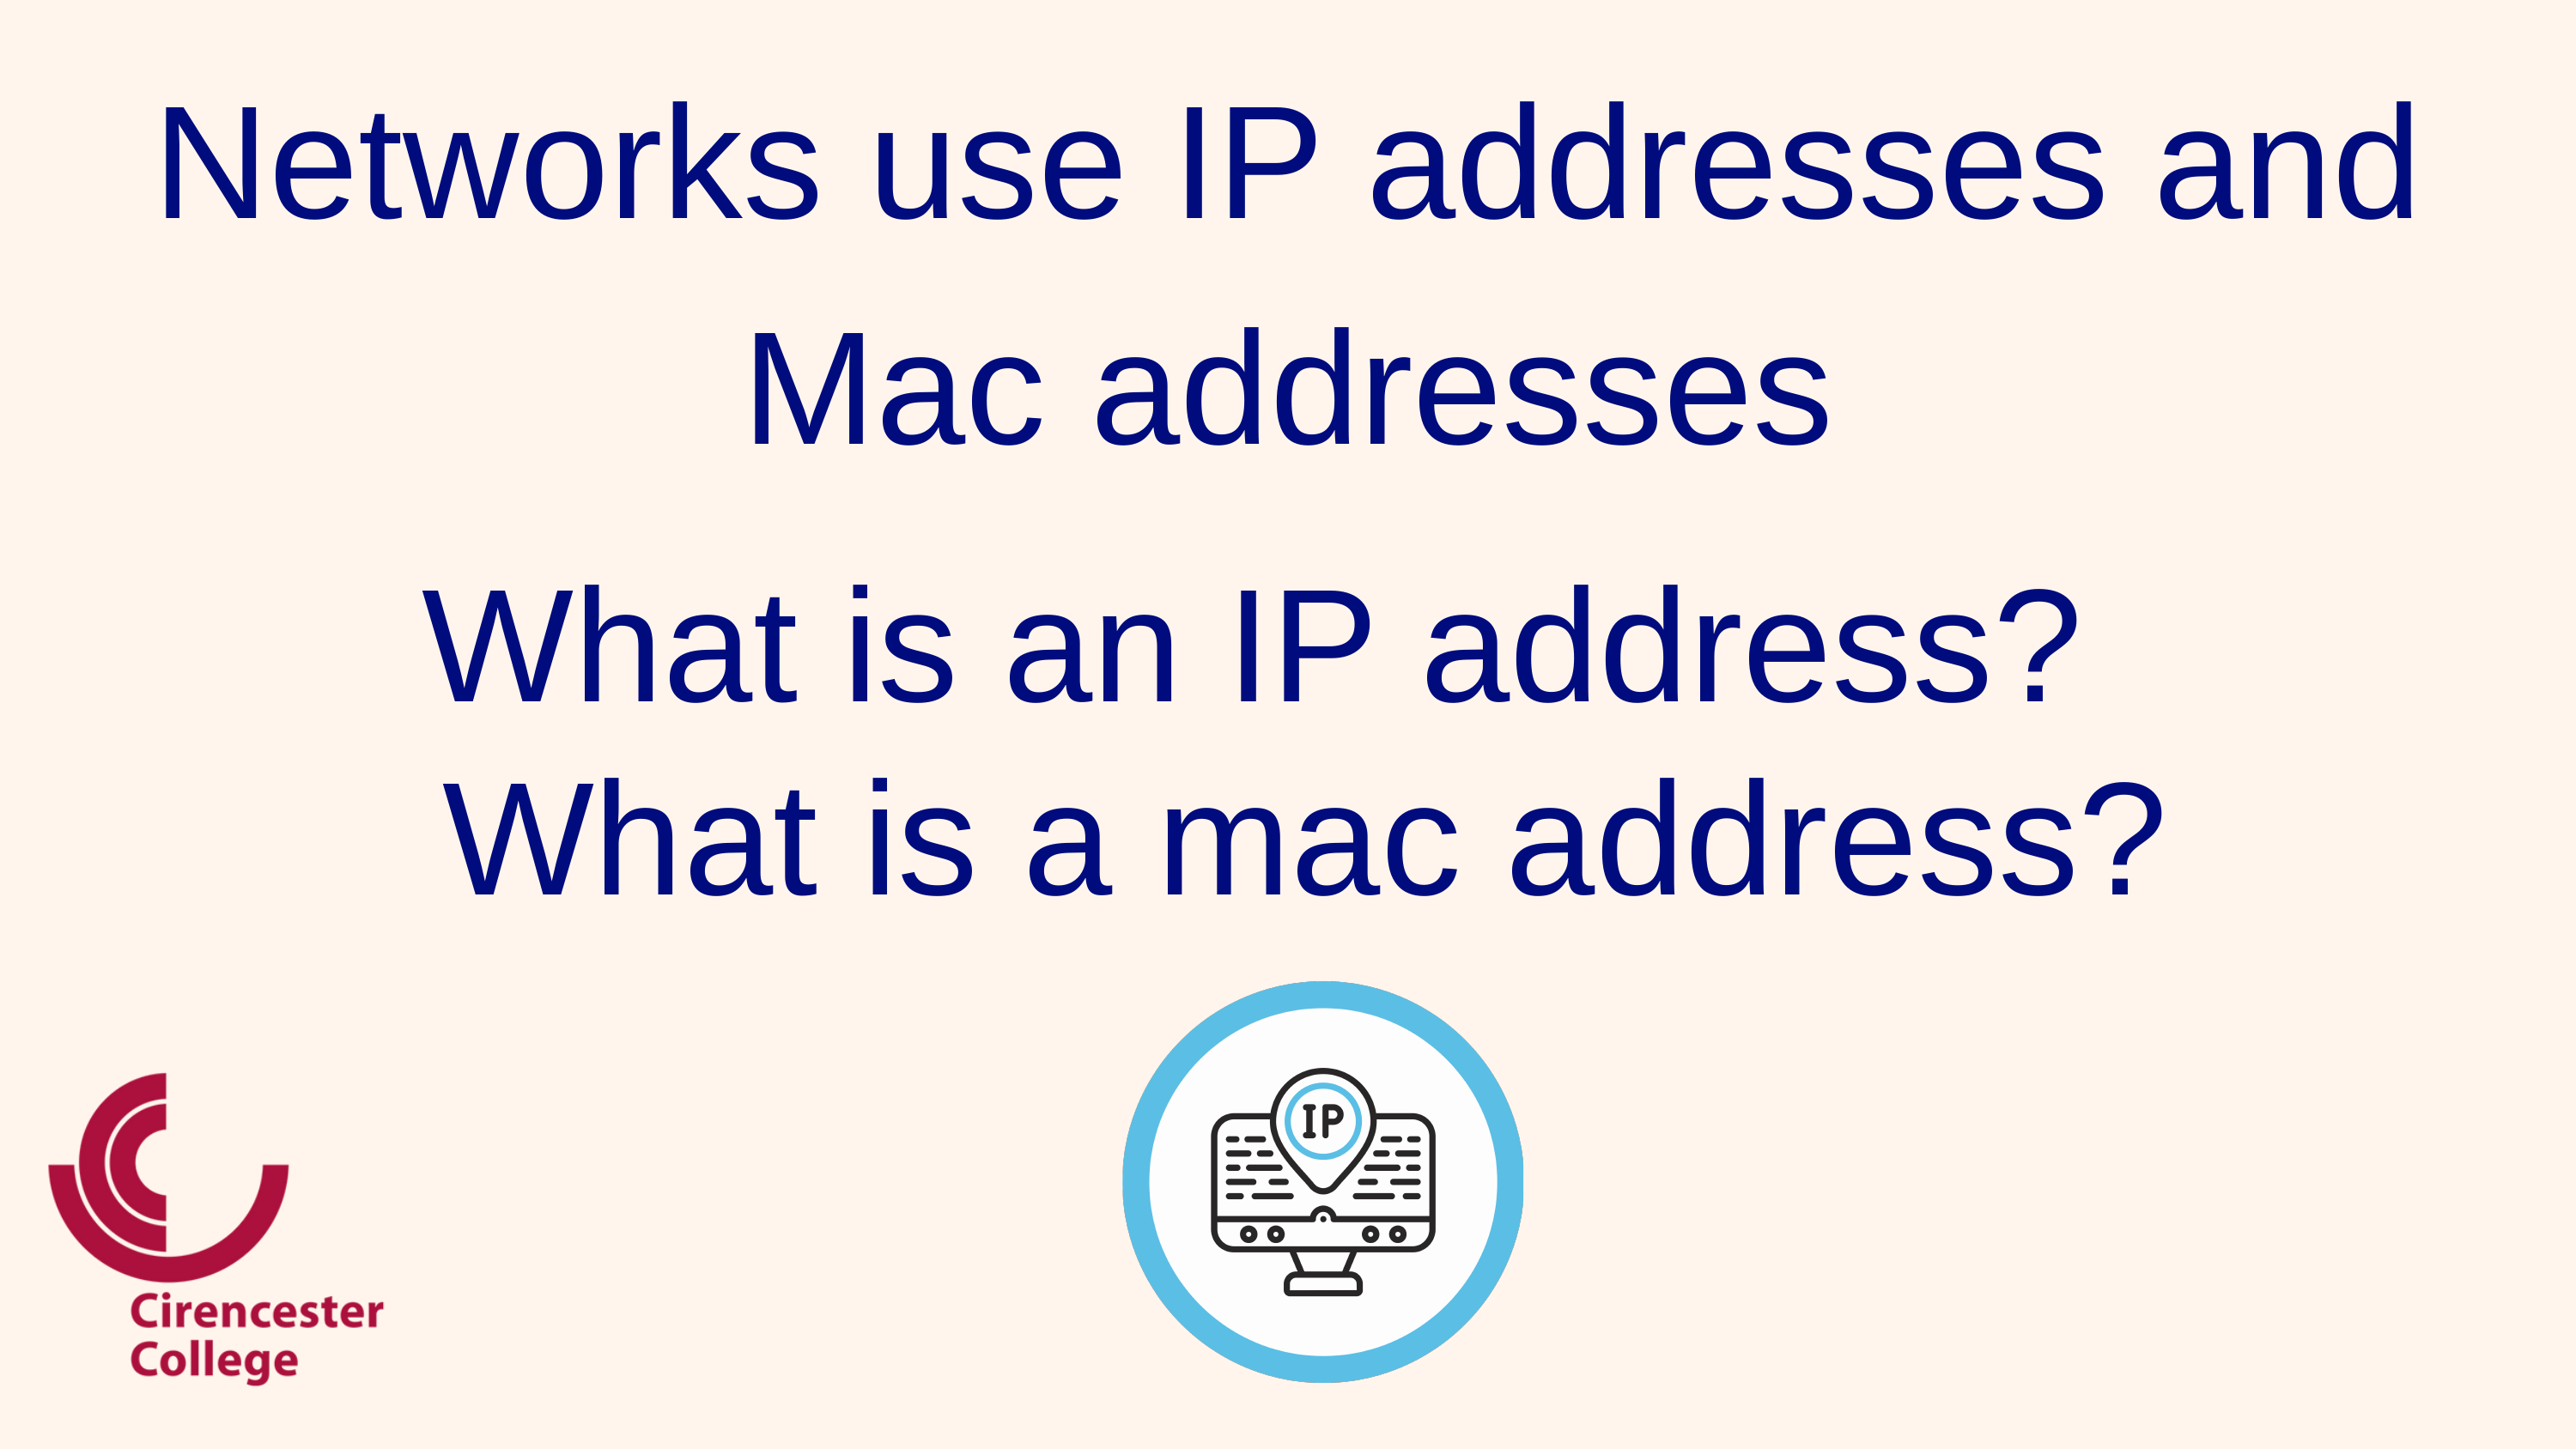

Networks use IP addresses and Mac addresses
What is an IP address?
What is a mac address?